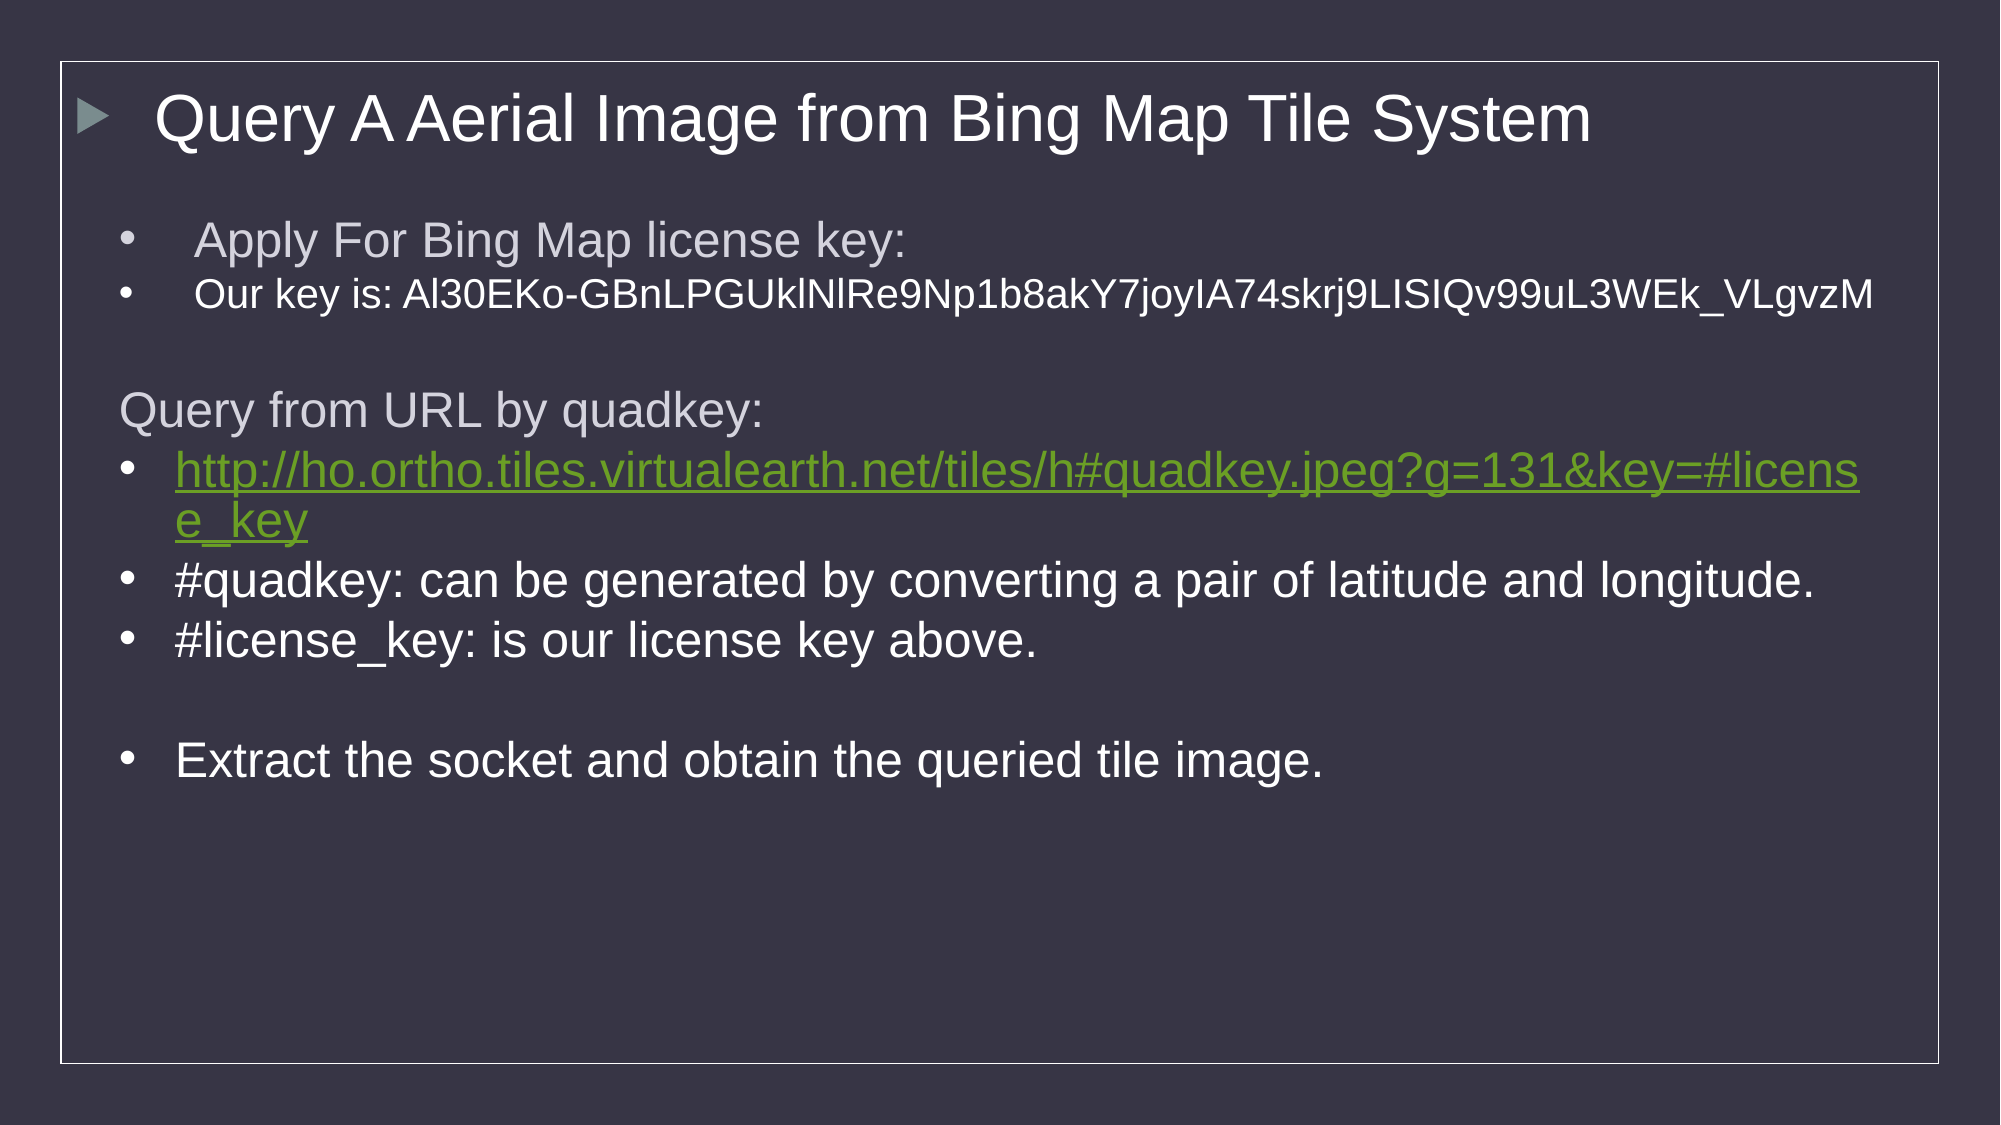

Query A Aerial Image from Bing Map Tile System

Apply For Bing Map license key:
Our key is: Al30EKo-GBnLPGUklNlRe9Np1b8akY7joyIA74skrj9LISIQv99uL3WEk_VLgvzM

Query from URL by quadkey:
http://ho.ortho.tiles.virtualearth.net/tiles/h#quadkey.jpeg?g=131&key=#license_key
#quadkey: can be generated by converting a pair of latitude and longitude.
#license_key: is our license key above.

Extract the socket and obtain the queried tile image.